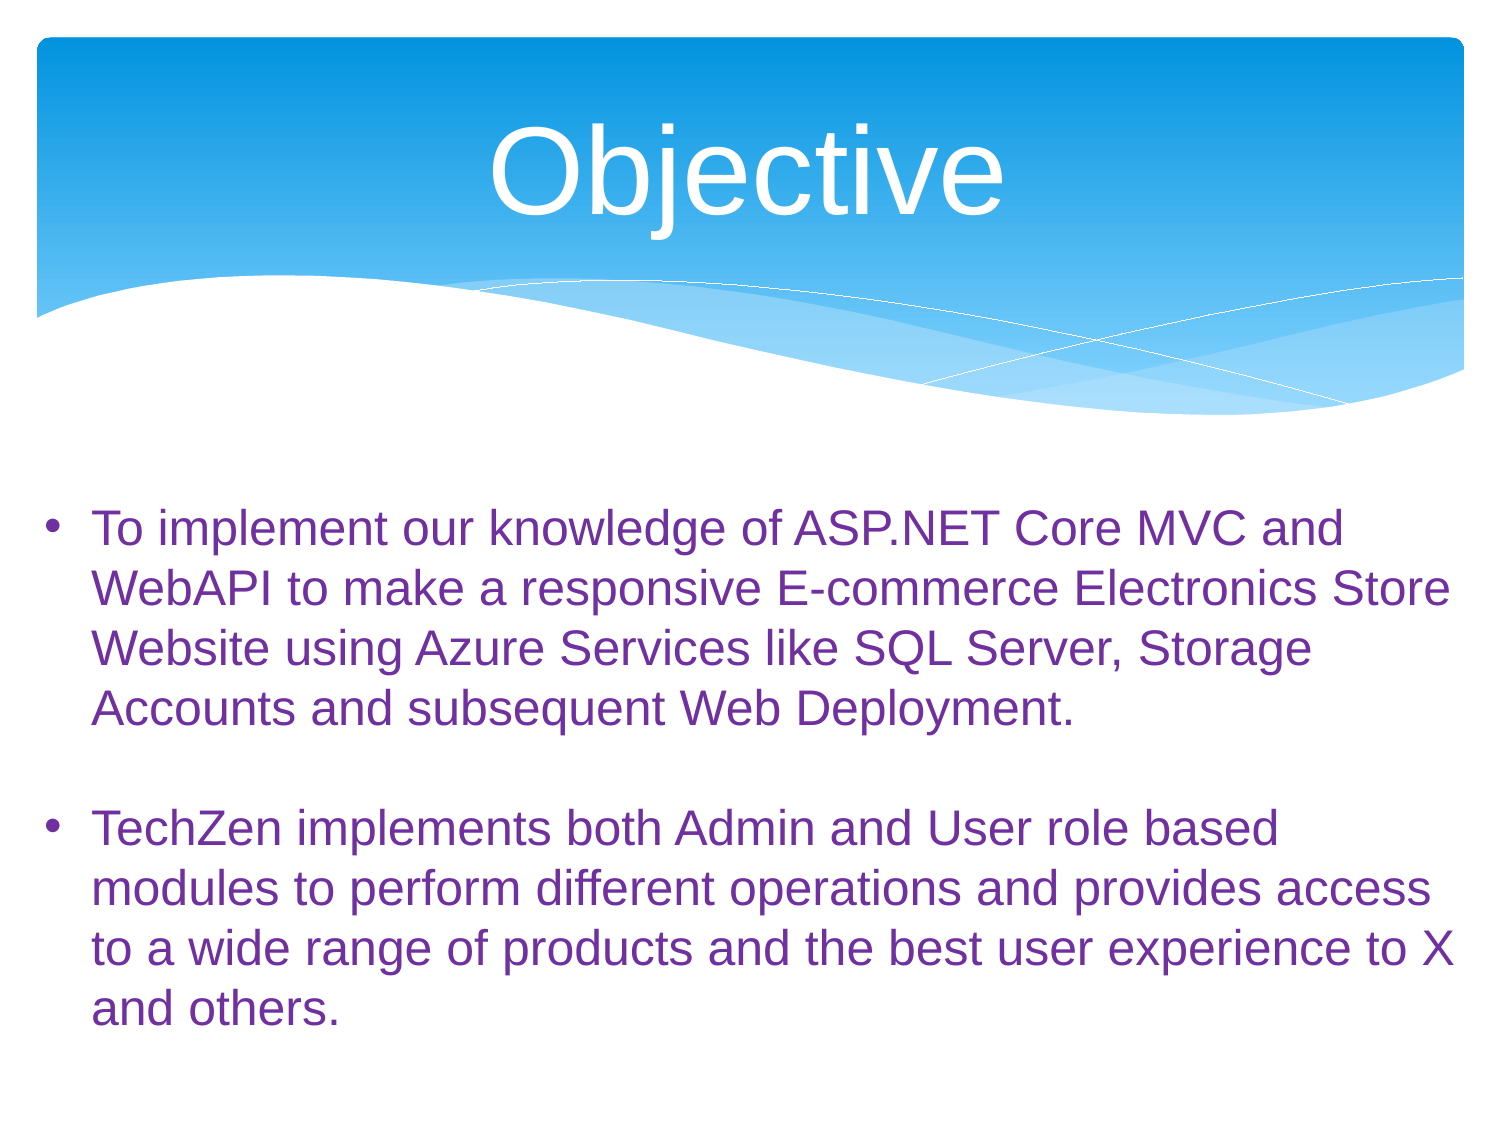

# Objective
To implement our knowledge of ASP.NET Core MVC and WebAPI to make a responsive E-commerce Electronics Store Website using Azure Services like SQL Server, Storage Accounts and subsequent Web Deployment.

TechZen implements both Admin and User role based modules to perform different operations and provides access to a wide range of products and the best user experience to X and others.